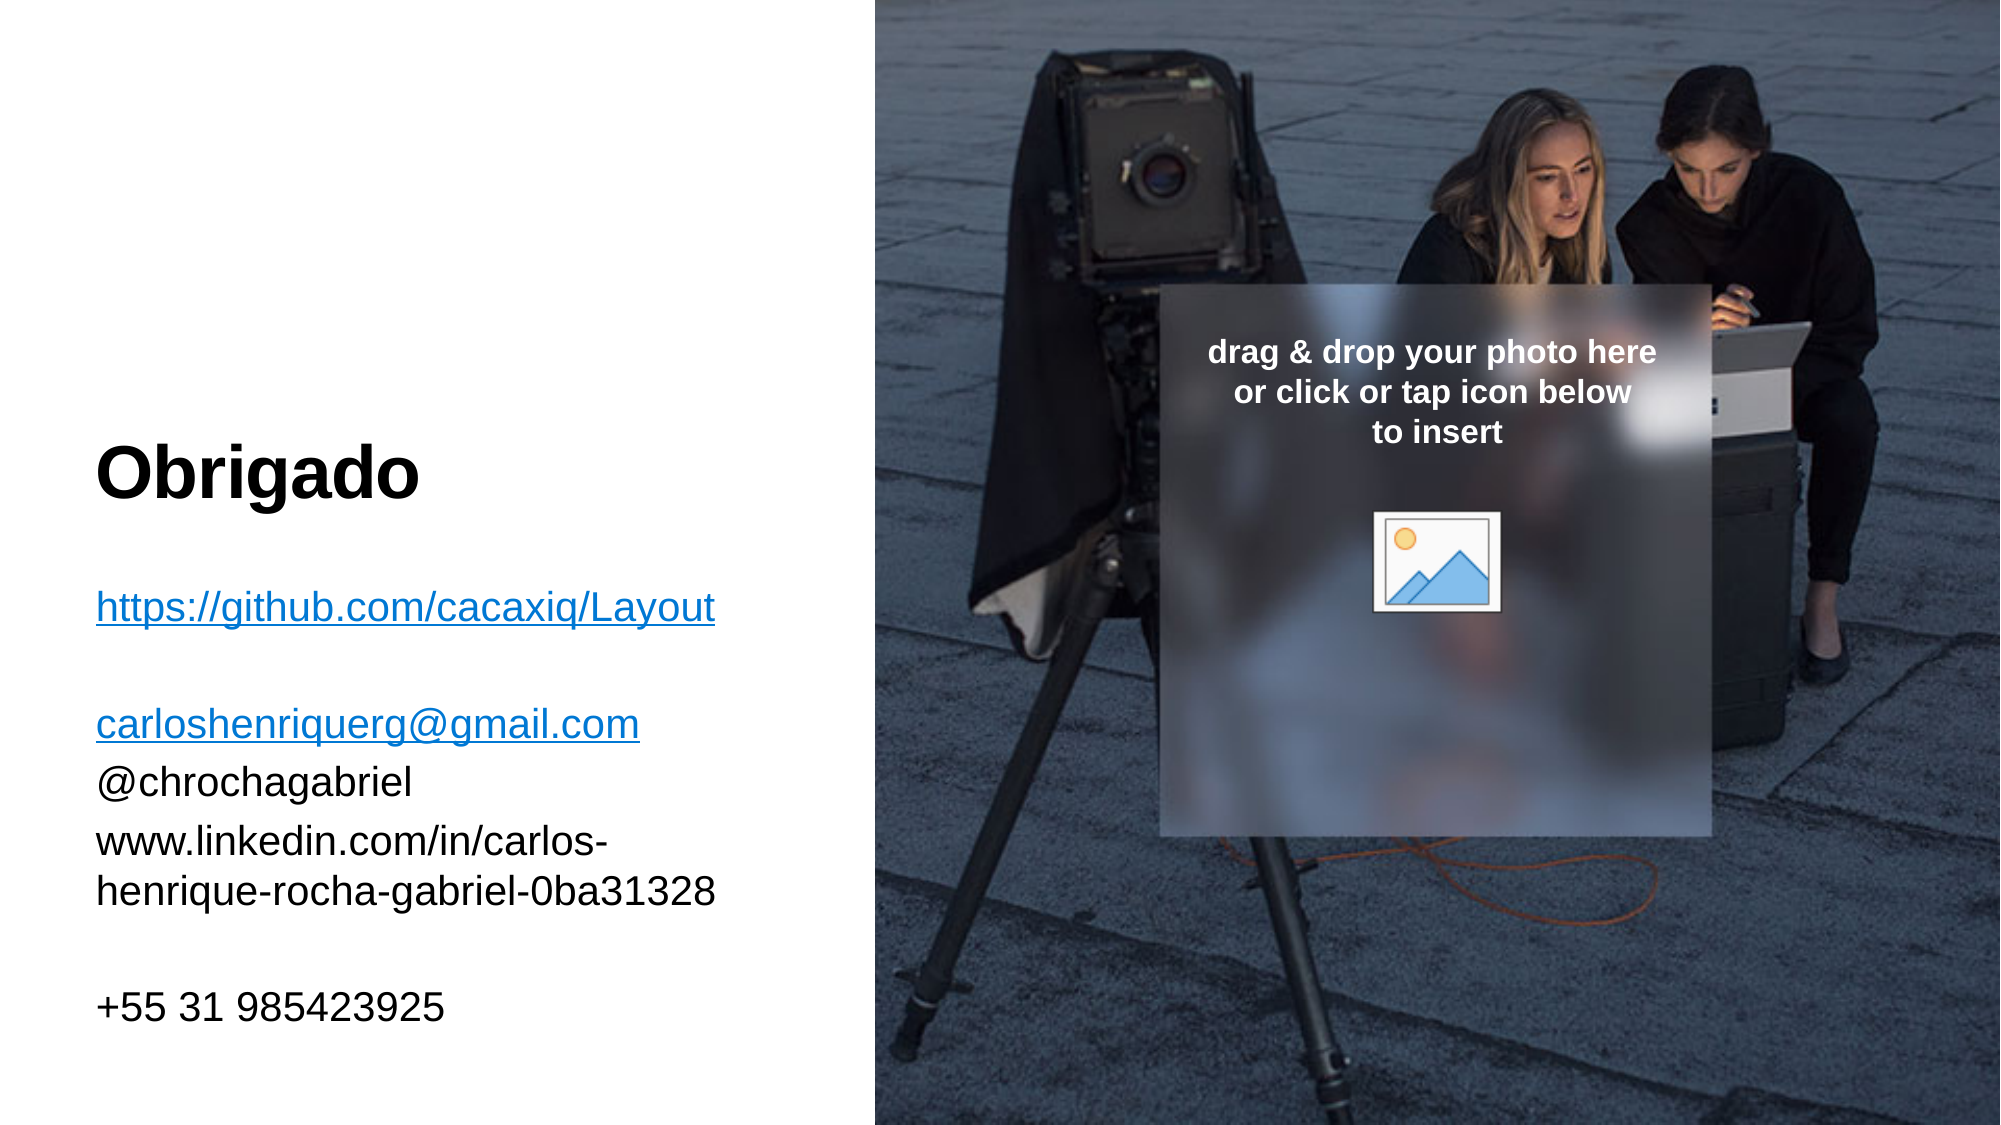

# Obrigado
https://github.com/cacaxiq/Layout

carloshenriquerg@gmail.com
@chrochagabriel
www.linkedin.com/in/carlos-henrique-rocha-gabriel-0ba31328

+55 31 985423925